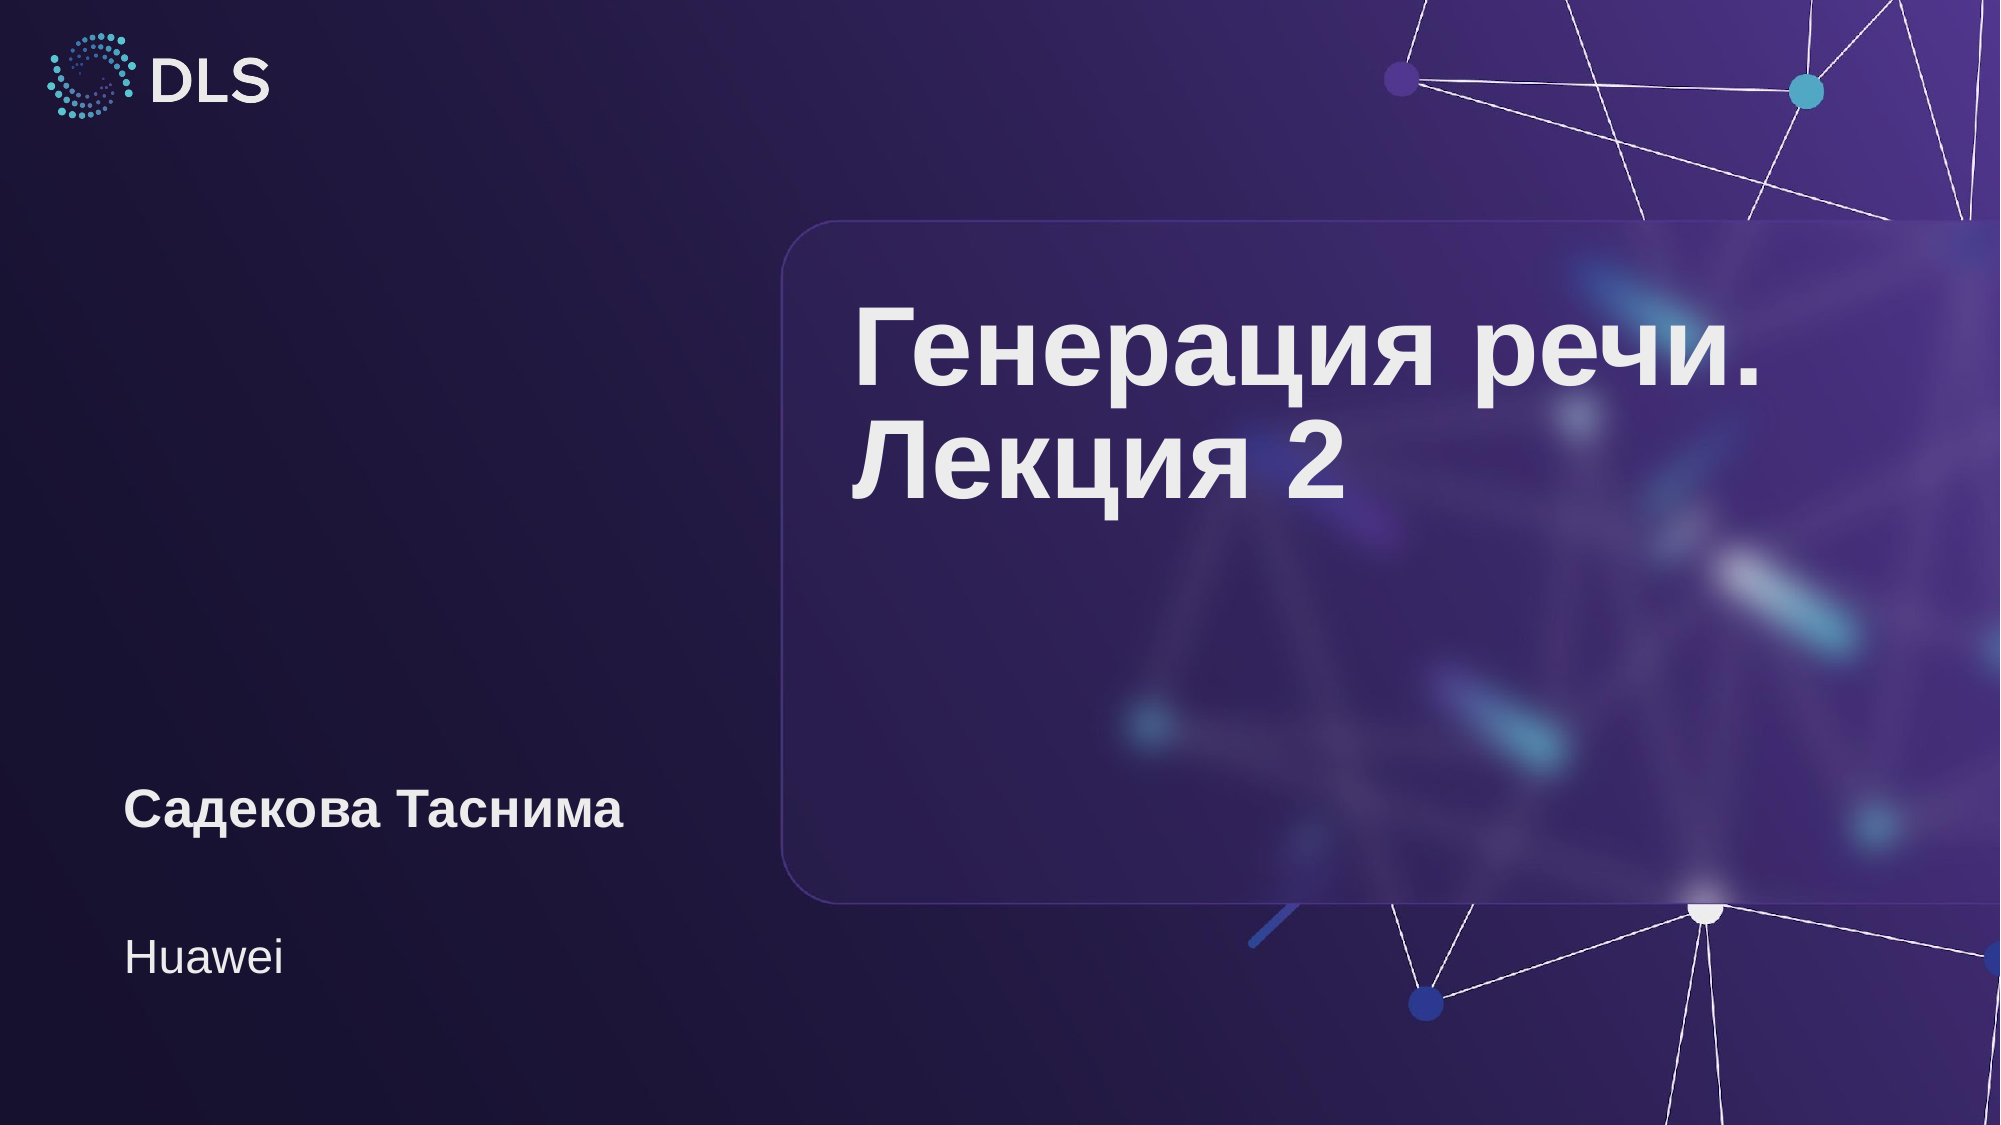

Генерация речи. Лекция 2

Садекова Таснима

Huawei